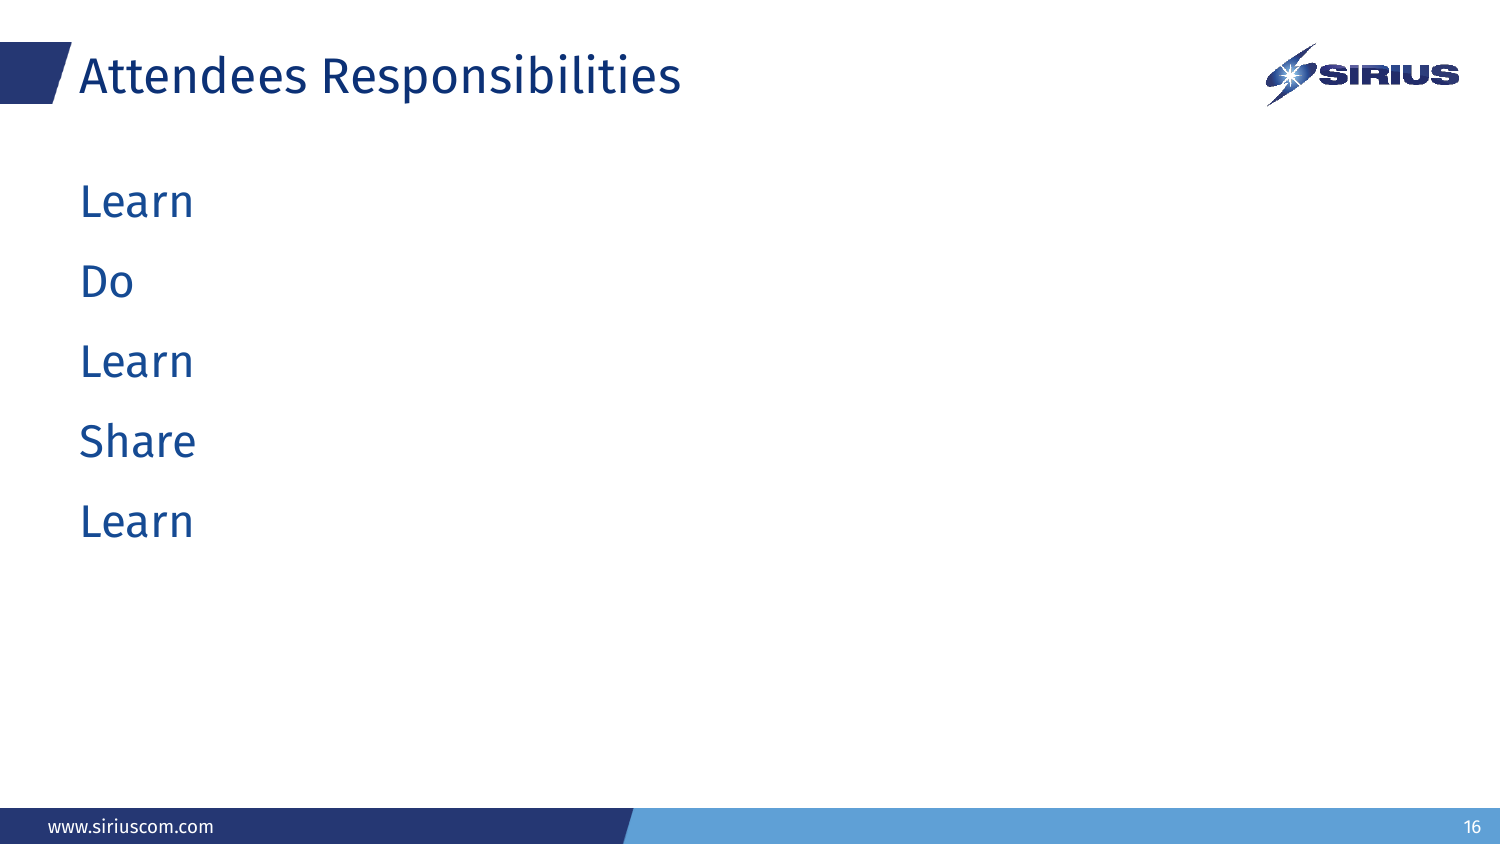

# Attendees Responsibilities
Learn
Do
Learn
Share
Learn